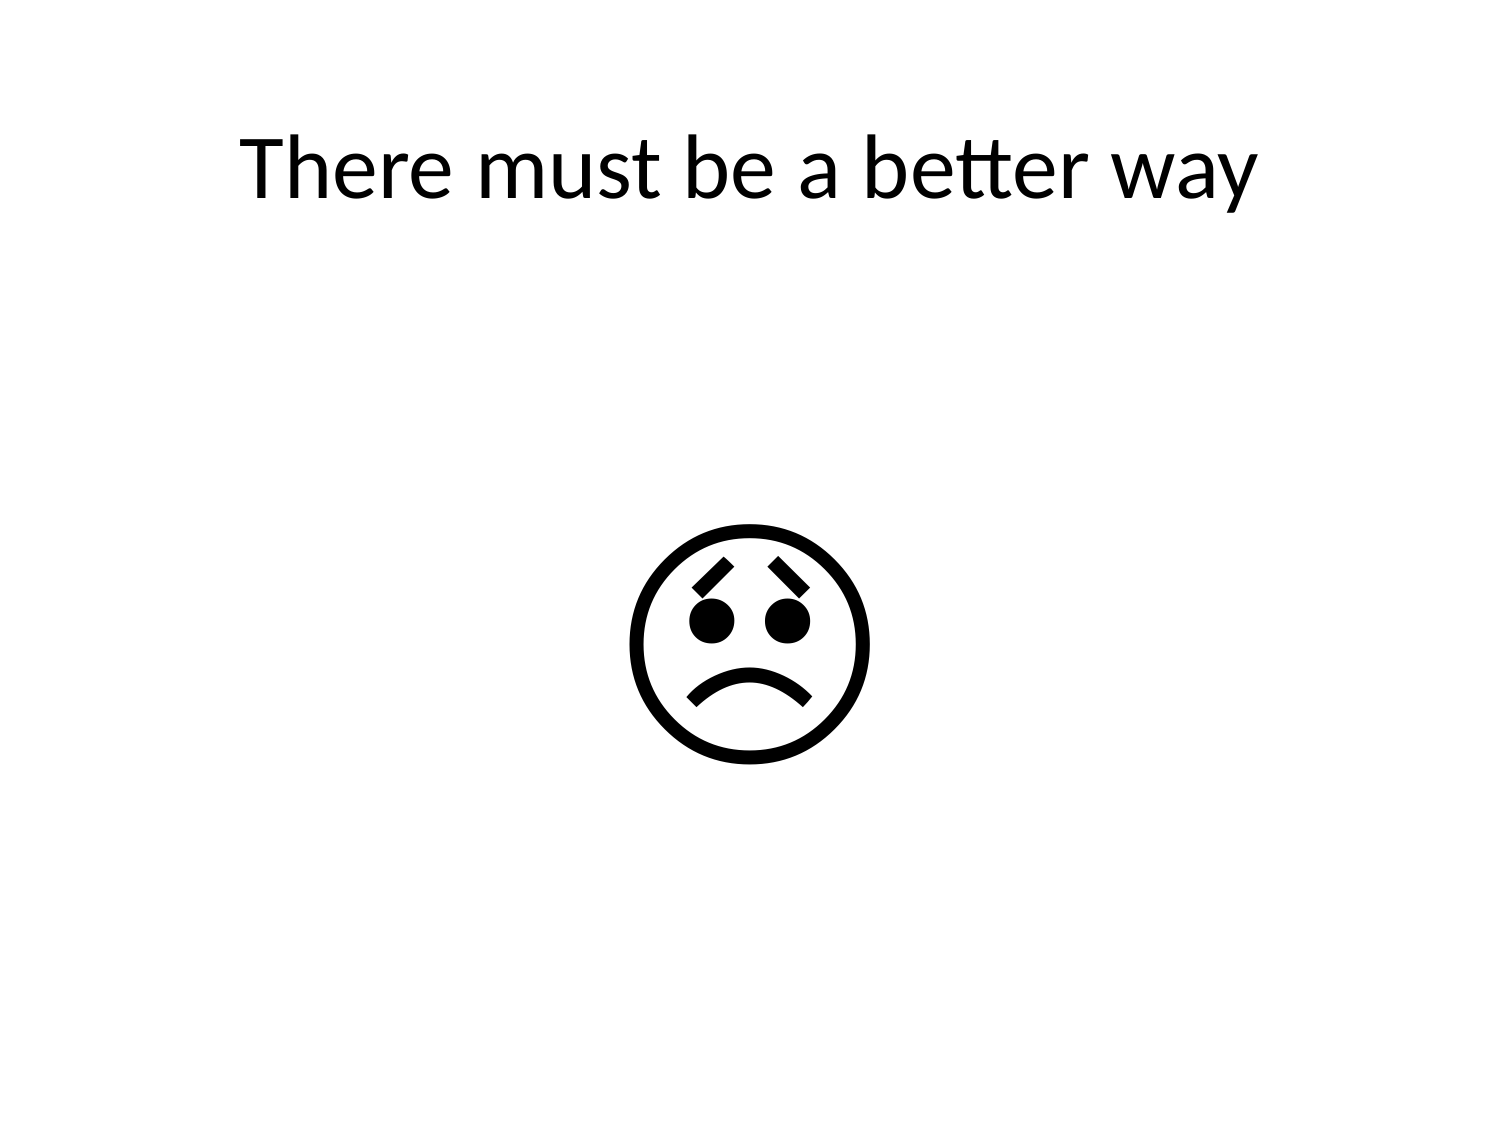

# There must be a better way

😞